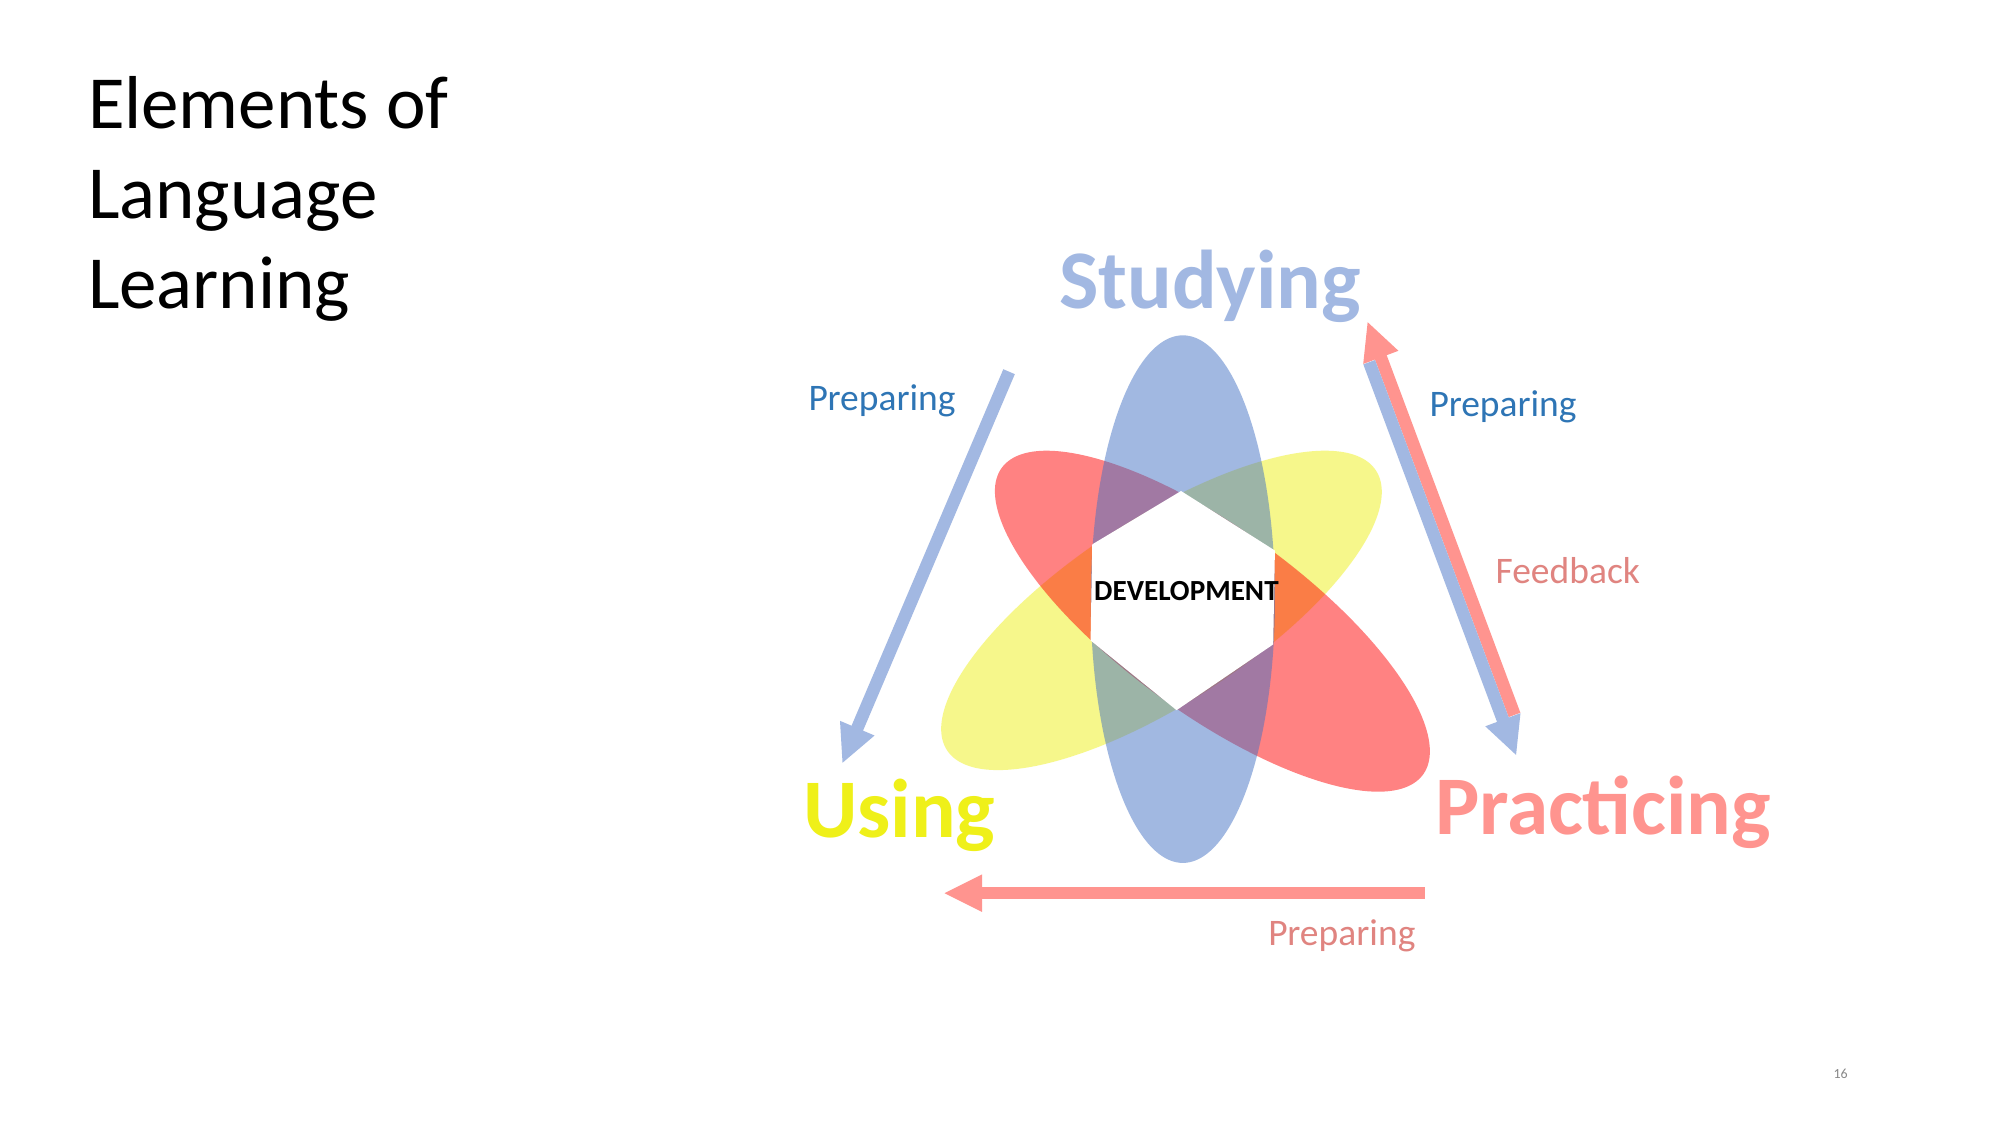

Elements of
Language
Learning
Studying
Preparing
Preparing

Feedback
DEVELOPMENT
Practicing
Using
Preparing
16